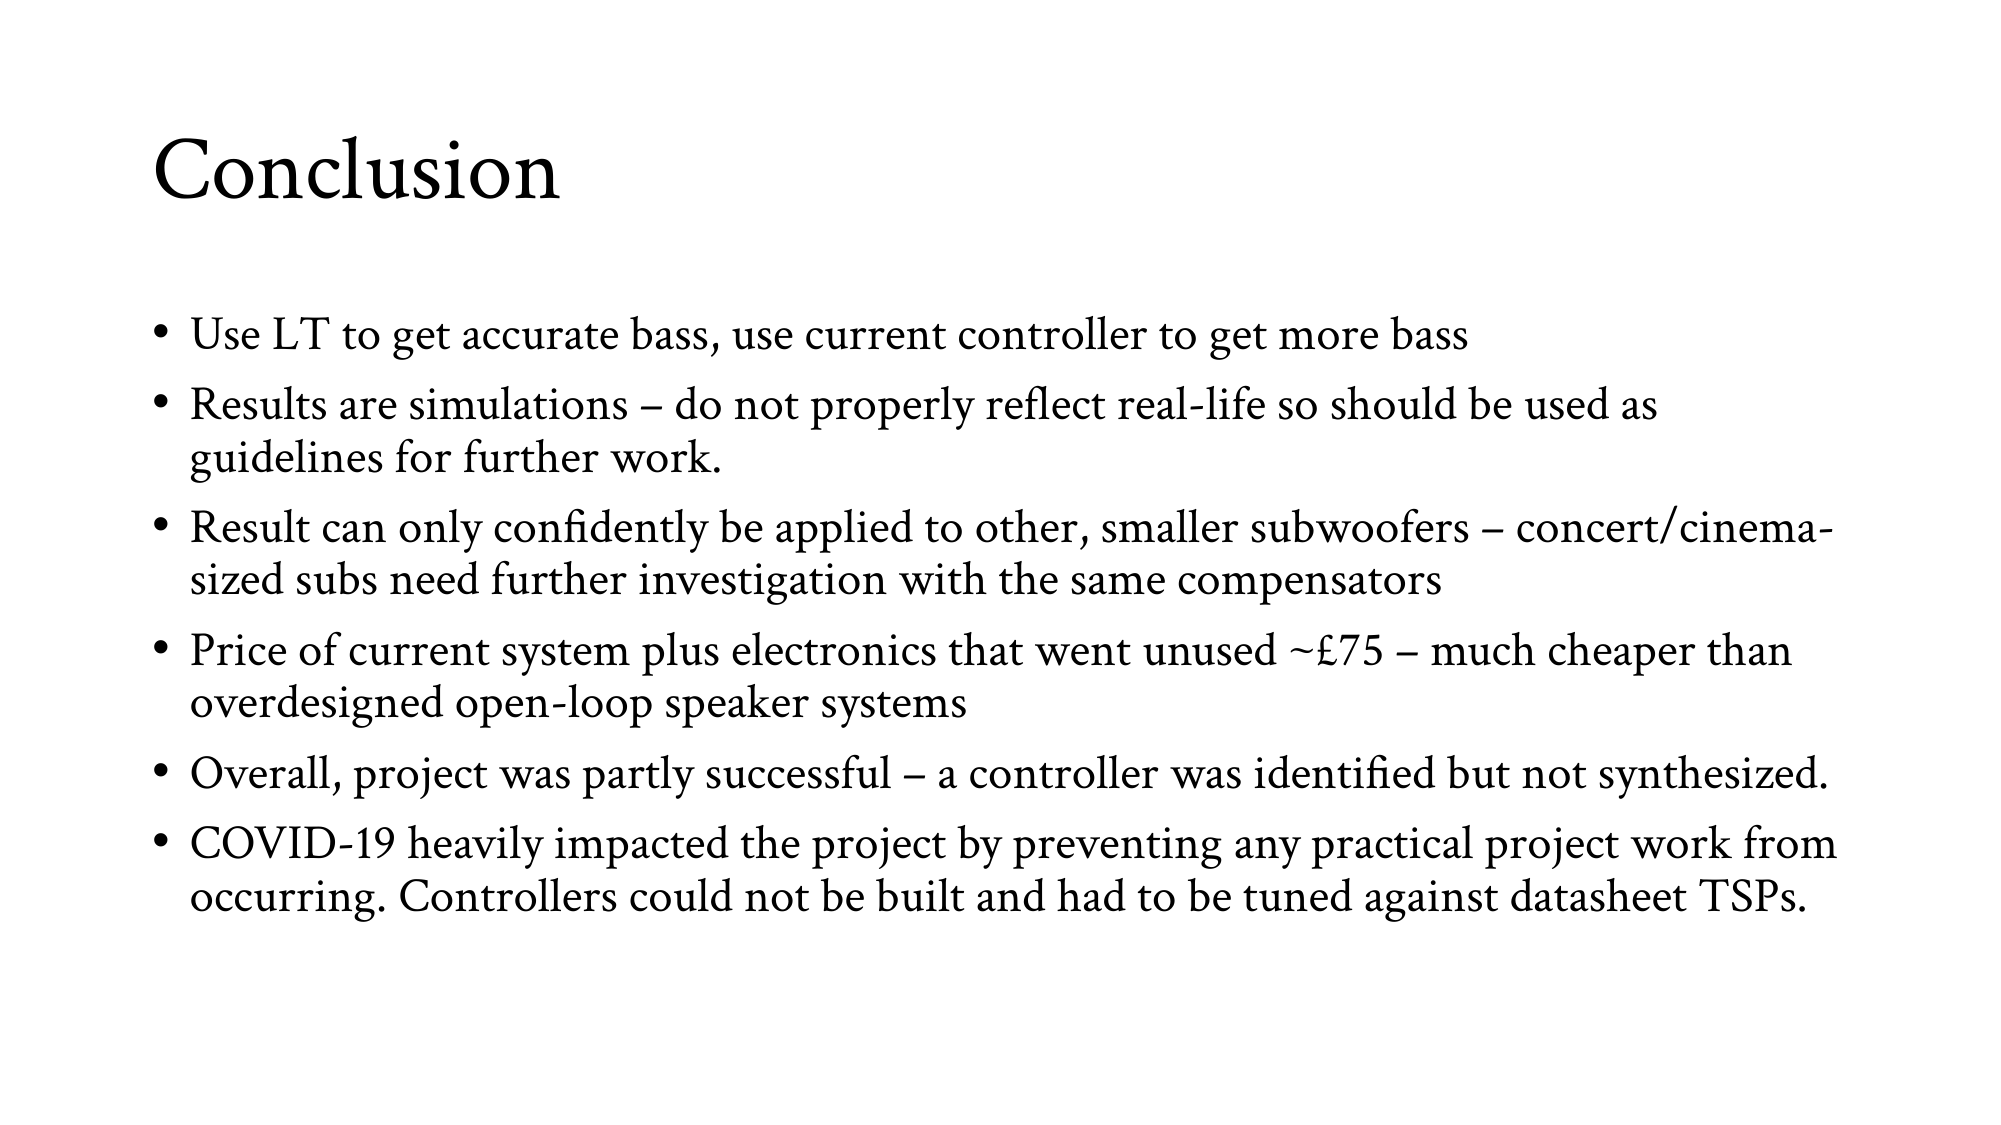

# Conclusion
Use LT to get accurate bass, use current controller to get more bass
Results are simulations – do not properly reflect real-life so should be used as guidelines for further work.
Result can only confidently be applied to other, smaller subwoofers – concert/cinema-sized subs need further investigation with the same compensators
Price of current system plus electronics that went unused ~£75 – much cheaper than overdesigned open-loop speaker systems
Overall, project was partly successful – a controller was identified but not synthesized.
COVID-19 heavily impacted the project by preventing any practical project work from occurring. Controllers could not be built and had to be tuned against datasheet TSPs.